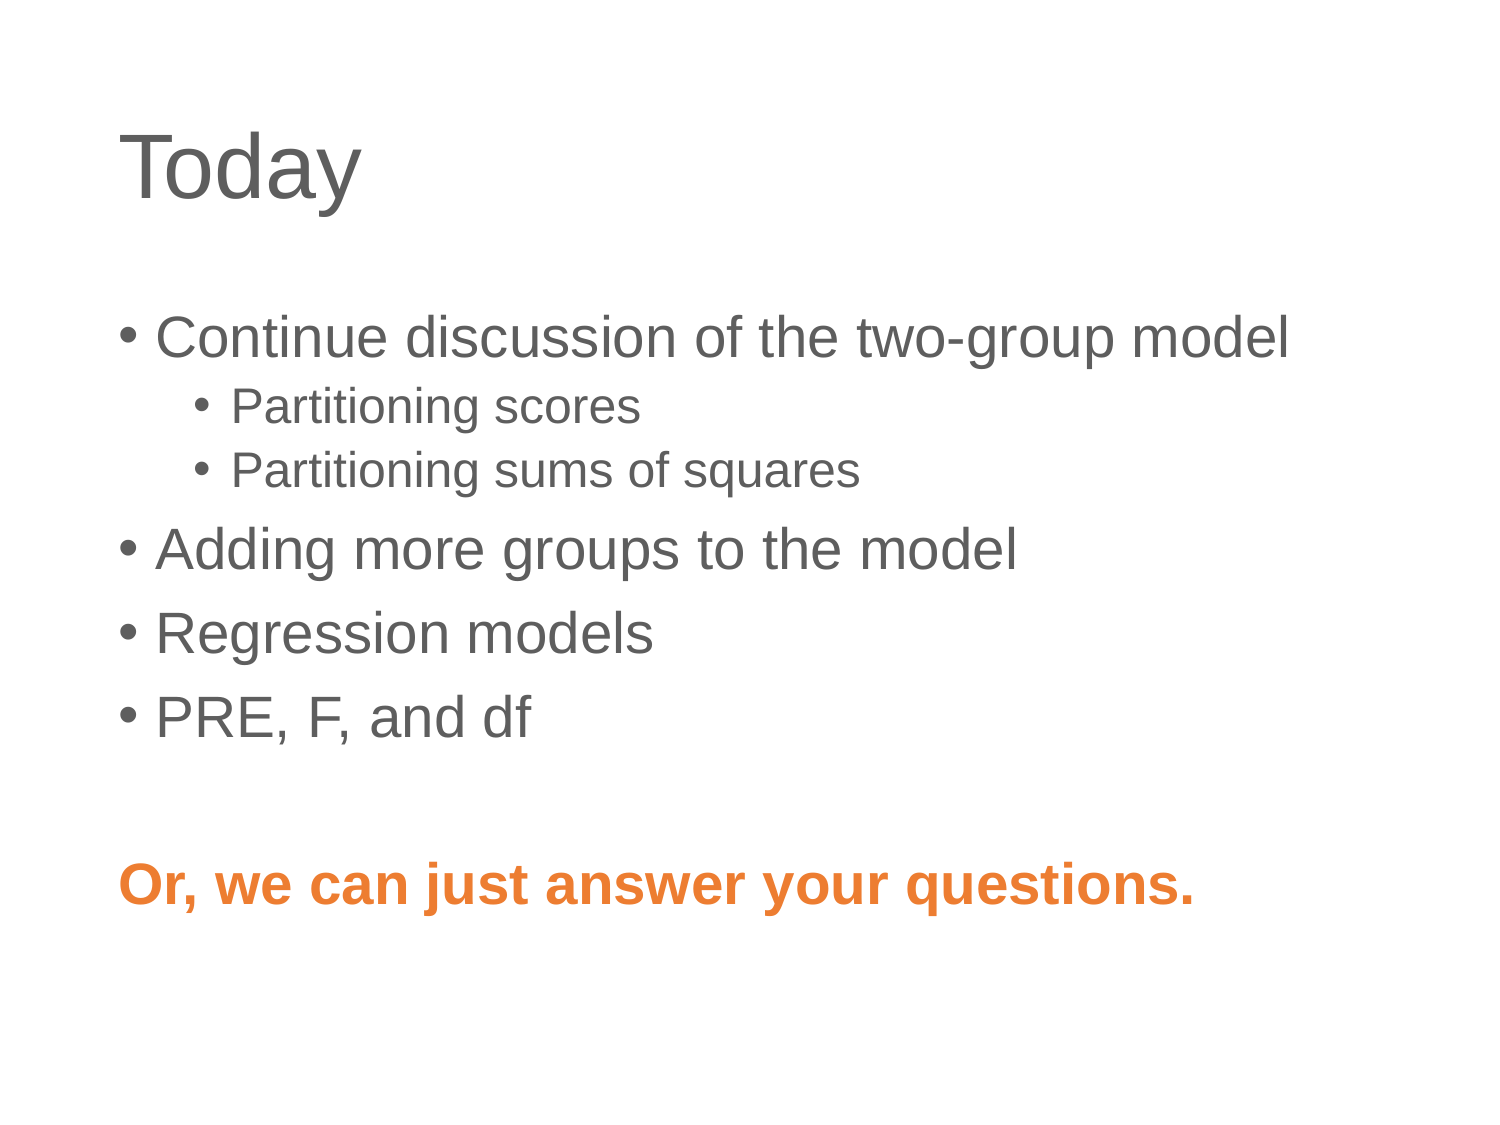

# Today
Continue discussion of the two-group model
Partitioning scores
Partitioning sums of squares
Adding more groups to the model
Regression models
PRE, F, and df

Or, we can just answer your questions.